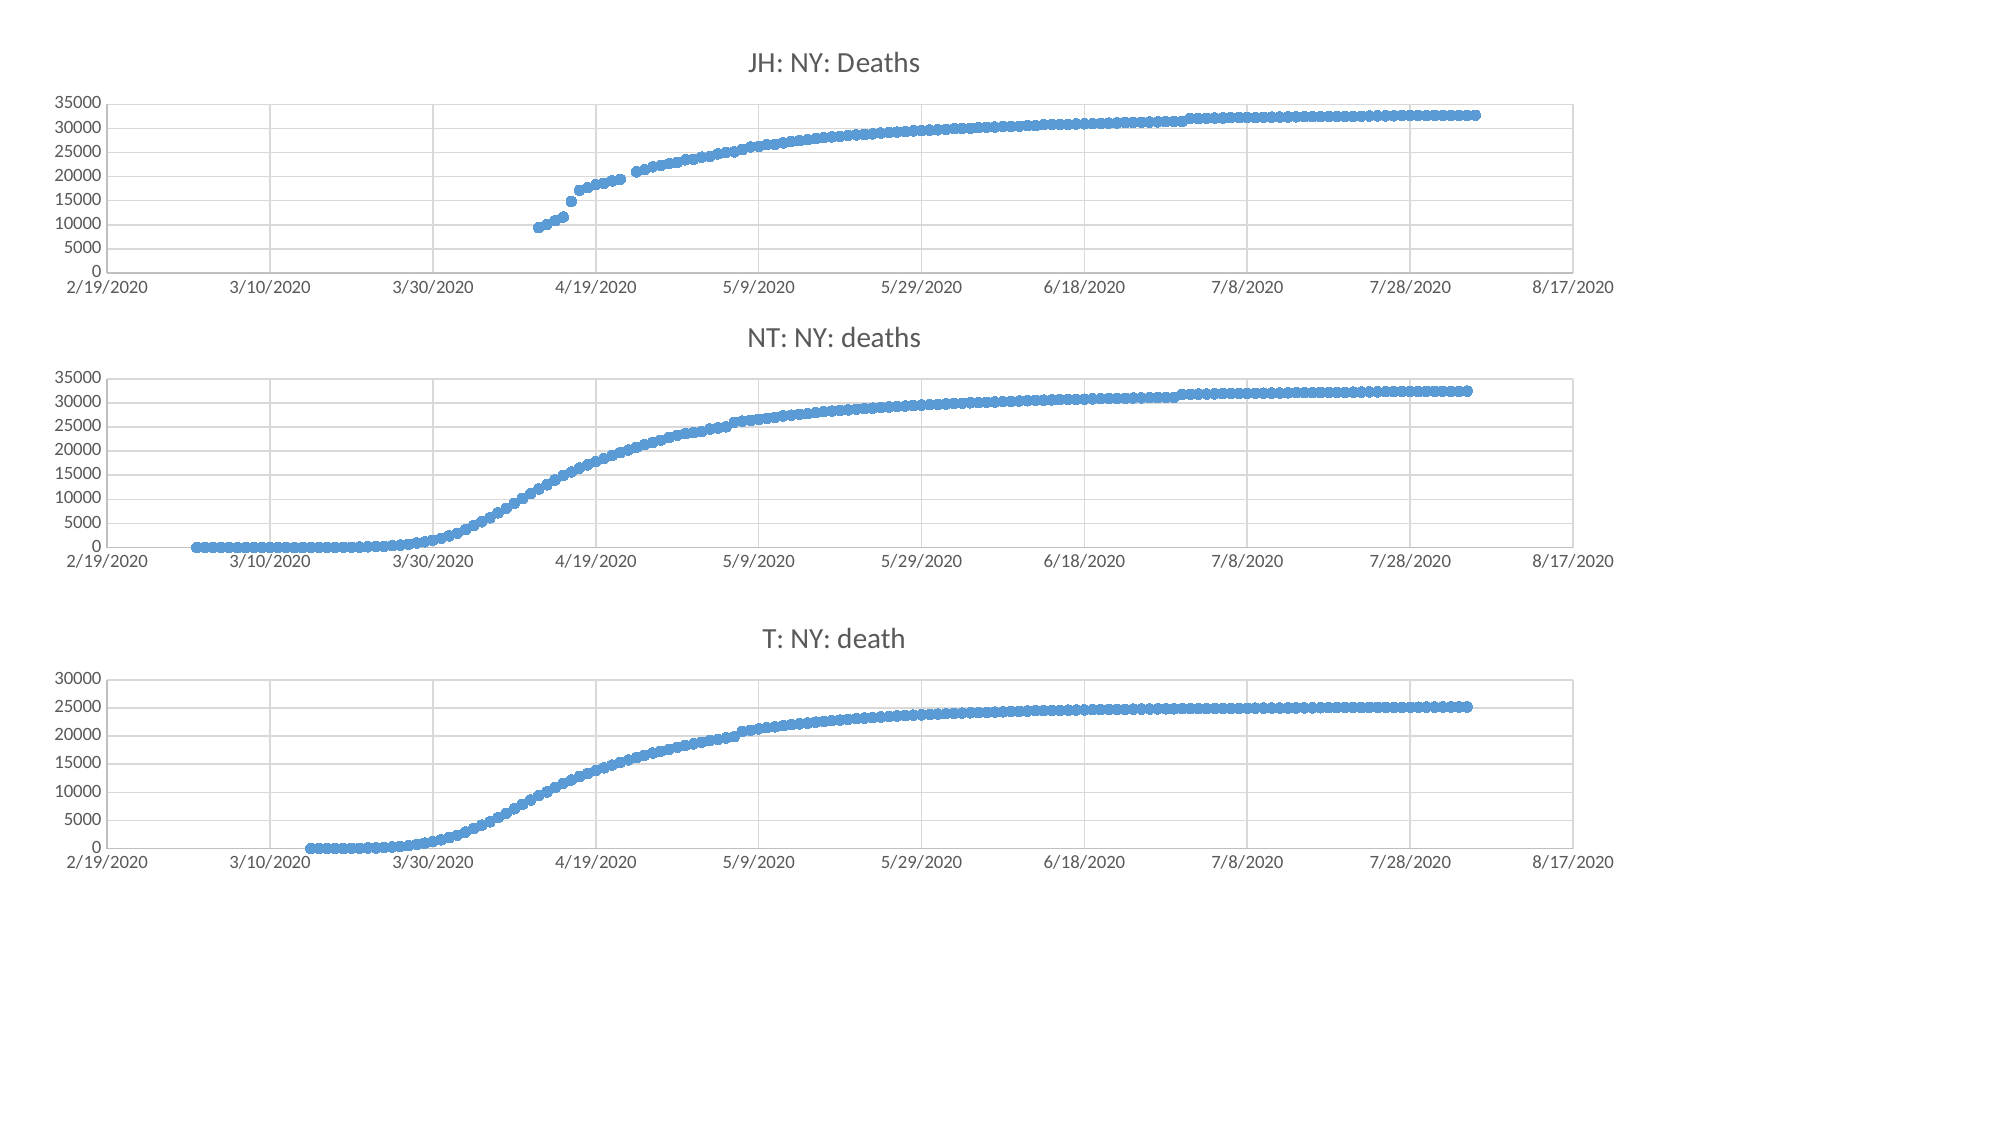

### Chart: JH: NY: Deaths

| Category | Deaths |
|---|---|

### Chart: NT: NY: deaths

| Category | deaths |
|---|---|

### Chart: T: NY: death

| Category | death |
|---|---|